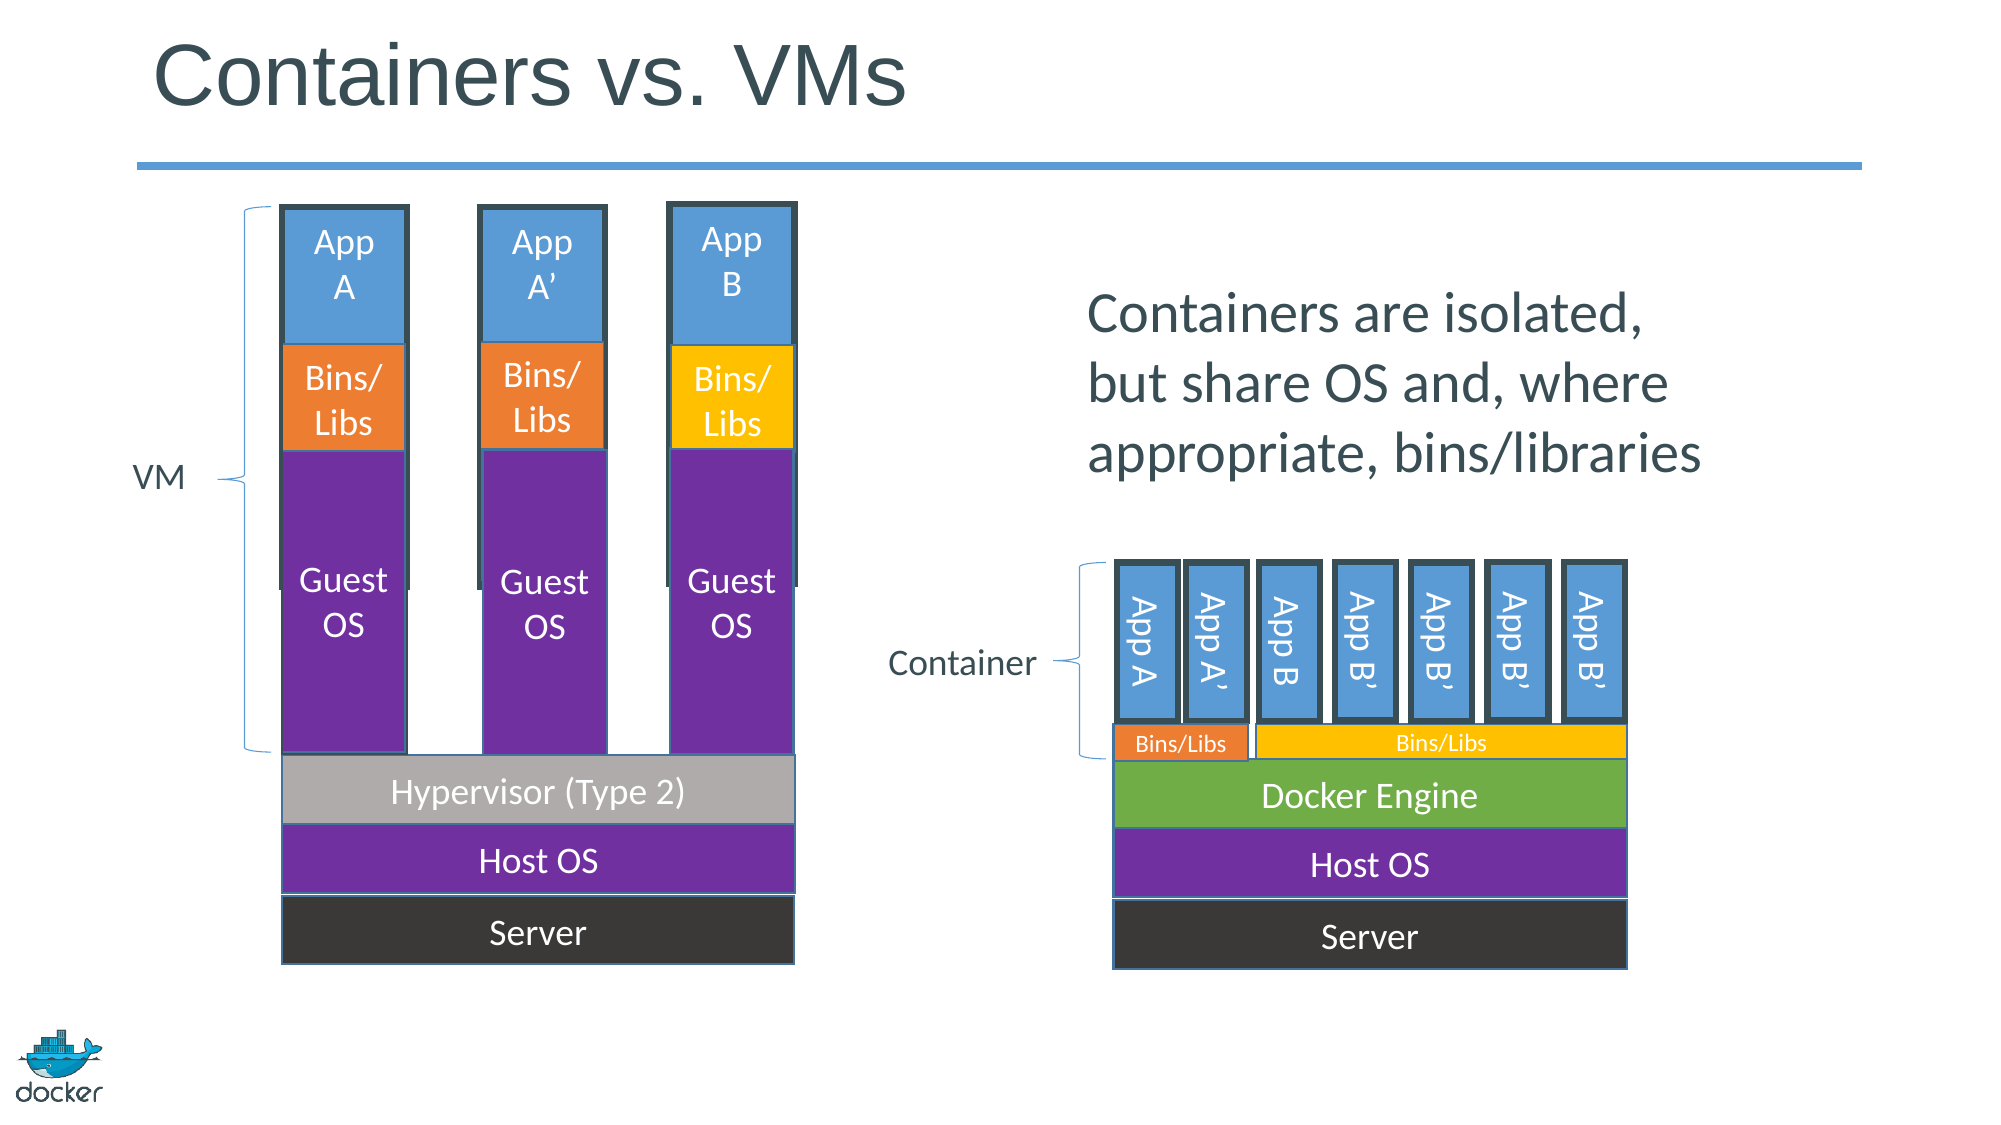

# Containers vs. VMs
App
B

App
A’

App
A

Containers are isolated,
but share OS and, where
appropriate, bins/libraries

Bins/
Libs

Bins/
Libs

Bins/
Libs

VM

Guest
OS

Guest
OS

Guest
OS

Guest
OS

Guest
OS

App B’
App B’
App B’

App A
App A’
App B
App B’
Container

Bins/Libs

Bins/Libs

Hypervisor (Type 2)
Docker Engine
Host OS
Host OS
Server
Server